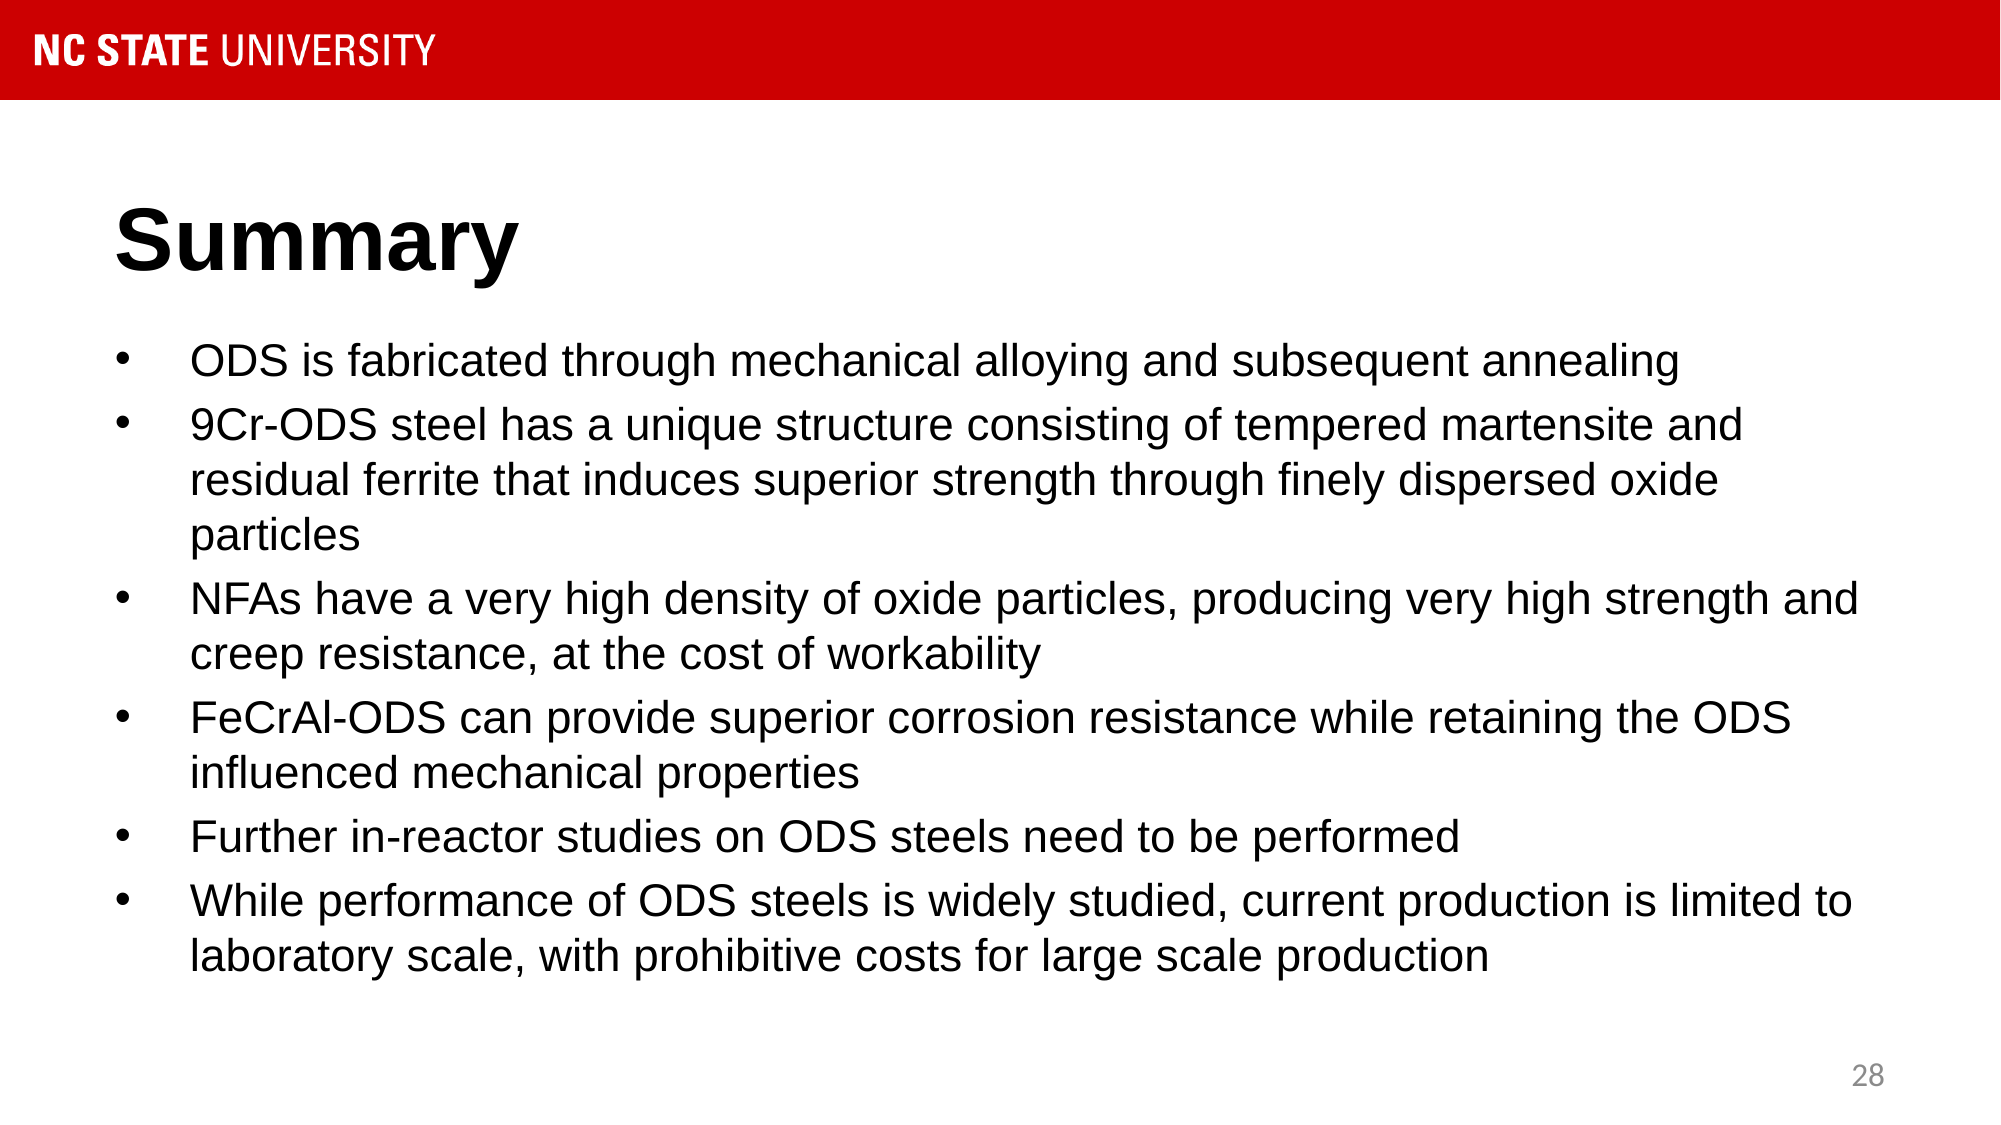

# Summary
ODS is fabricated through mechanical alloying and subsequent annealing
9Cr-ODS steel has a unique structure consisting of tempered martensite and residual ferrite that induces superior strength through finely dispersed oxide particles
NFAs have a very high density of oxide particles, producing very high strength and creep resistance, at the cost of workability
FeCrAl-ODS can provide superior corrosion resistance while retaining the ODS influenced mechanical properties
Further in-reactor studies on ODS steels need to be performed
While performance of ODS steels is widely studied, current production is limited to laboratory scale, with prohibitive costs for large scale production

28